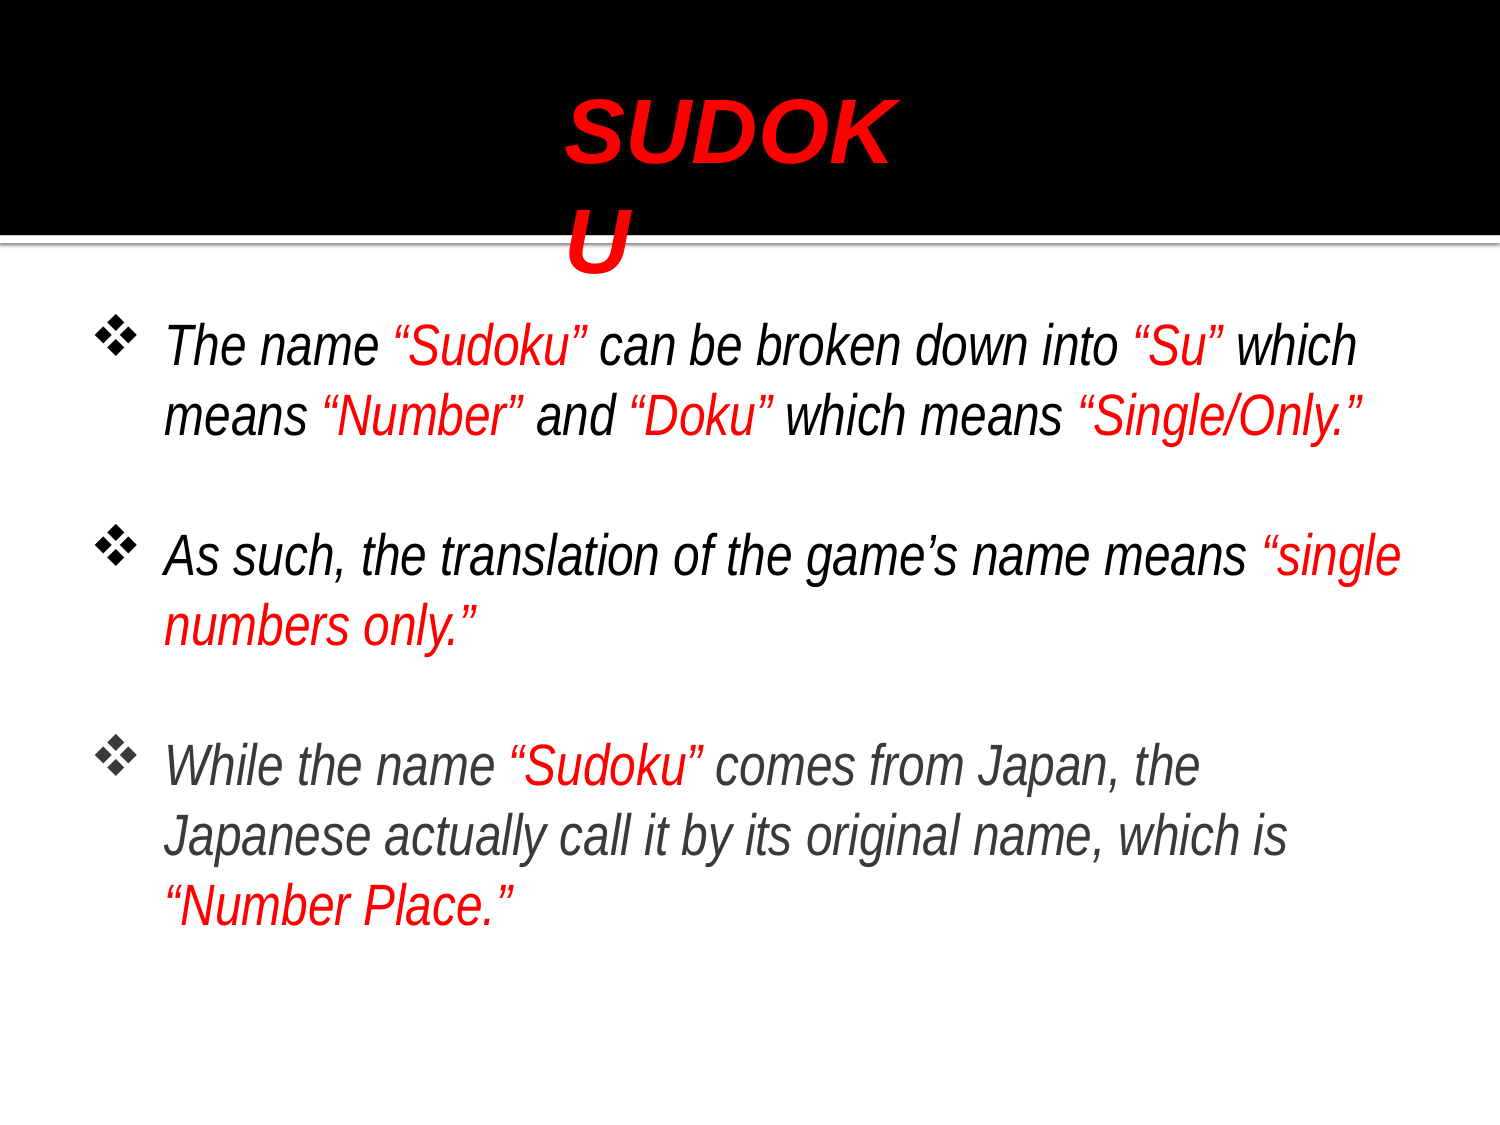

SUDOKU
The name “Sudoku” can be broken down into “Su” which means “Number” and “Doku” which means “Single/Only.”

As such, the translation of the game’s name means “single numbers only.”

While the name “Sudoku” comes from Japan, the Japanese actually call it by its original name, which is “Number Place.”